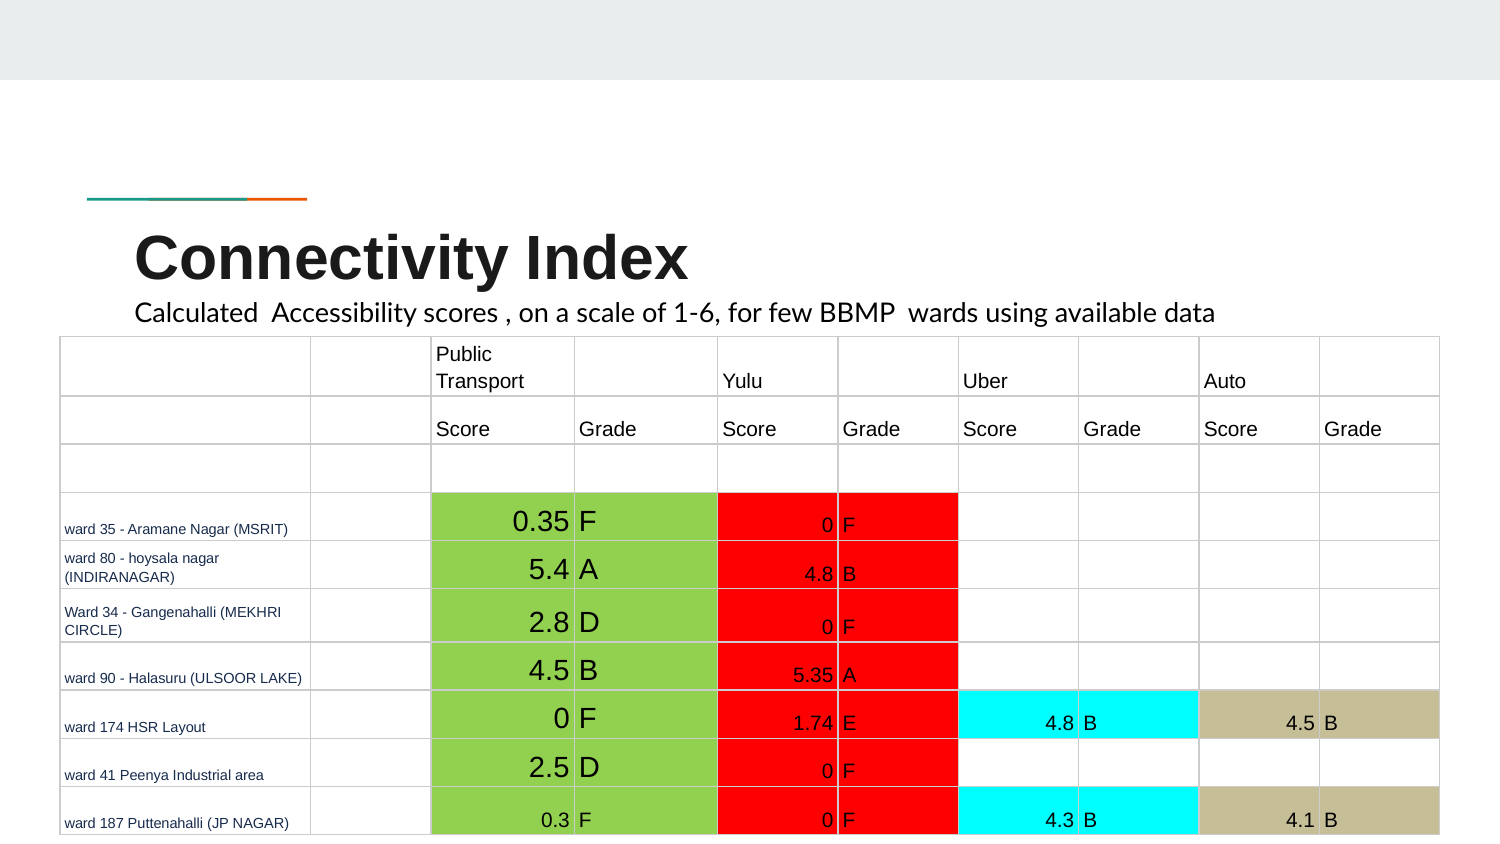

# Connectivity Index
Calculated  Accessibility scores , on a scale of 1-6, for few BBMP  wards using available data

|  |  | Public Transport |  | Yulu |  | Uber |  | Auto |  |
| --- | --- | --- | --- | --- | --- | --- | --- | --- | --- |
|  |  | Score | Grade | Score | Grade | Score | Grade | Score | Grade |
|  |  |  |  |  |  |  |  |  |  |
| ward 35 - Aramane Nagar (MSRIT) |  | 0.35 | F | 0 | F |  |  |  |  |
| ward 80 - hoysala nagar (INDIRANAGAR) |  | 5.4 | A | 4.8 | B |  |  |  |  |
| Ward 34 - Gangenahalli (MEKHRI CIRCLE) |  | 2.8 | D | 0 | F |  |  |  |  |
| ward 90 - Halasuru (ULSOOR LAKE) |  | 4.5 | B | 5.35 | A |  |  |  |  |
| ward 174 HSR Layout |  | 0 | F | 1.74 | E | 4.8 | B | 4.5 | B |
| ward 41 Peenya Industrial area |  | 2.5 | D | 0 | F |  |  |  |  |
| ward 187 Puttenahalli (JP NAGAR) |  | 0.3 | F | 0 | F | 4.3 | B | 4.1 | B |